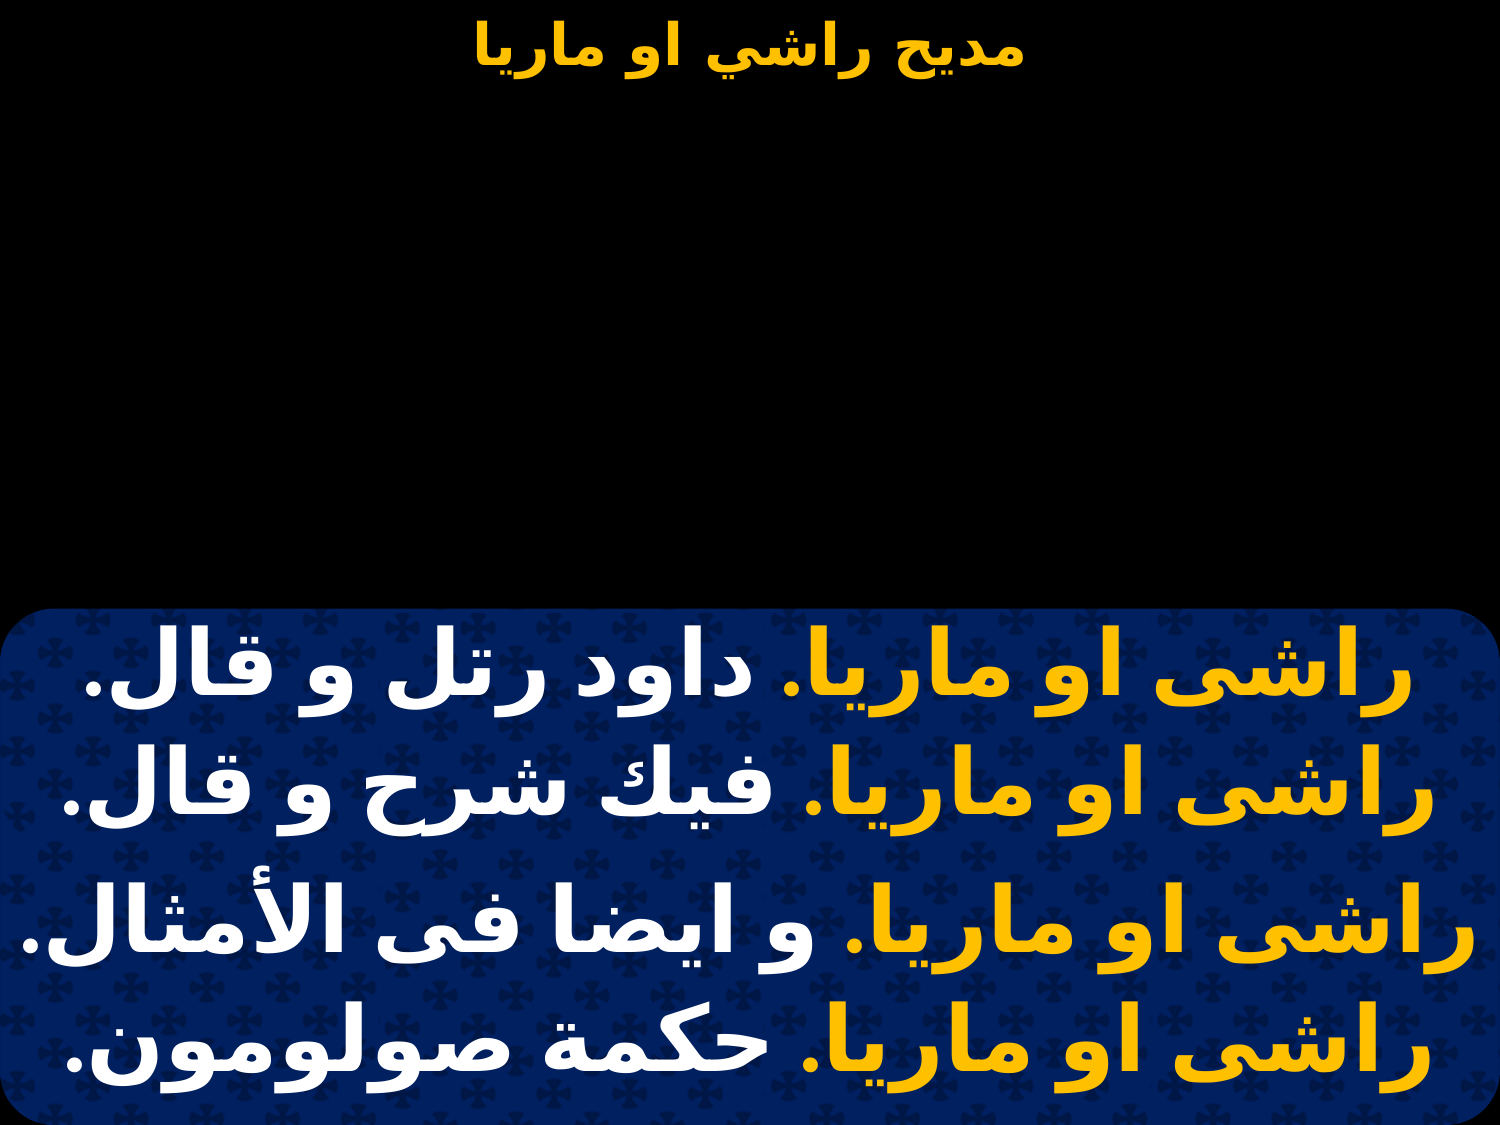

#
| راشى او ماريا. داود رتل و قال. |
| --- |
| راشى او ماريا. فيك شرح و قال. |
|  |
| راشى او ماريا. و ايضا فى الأمثال. |
| راشى او ماريا. حكمة صولومون. |